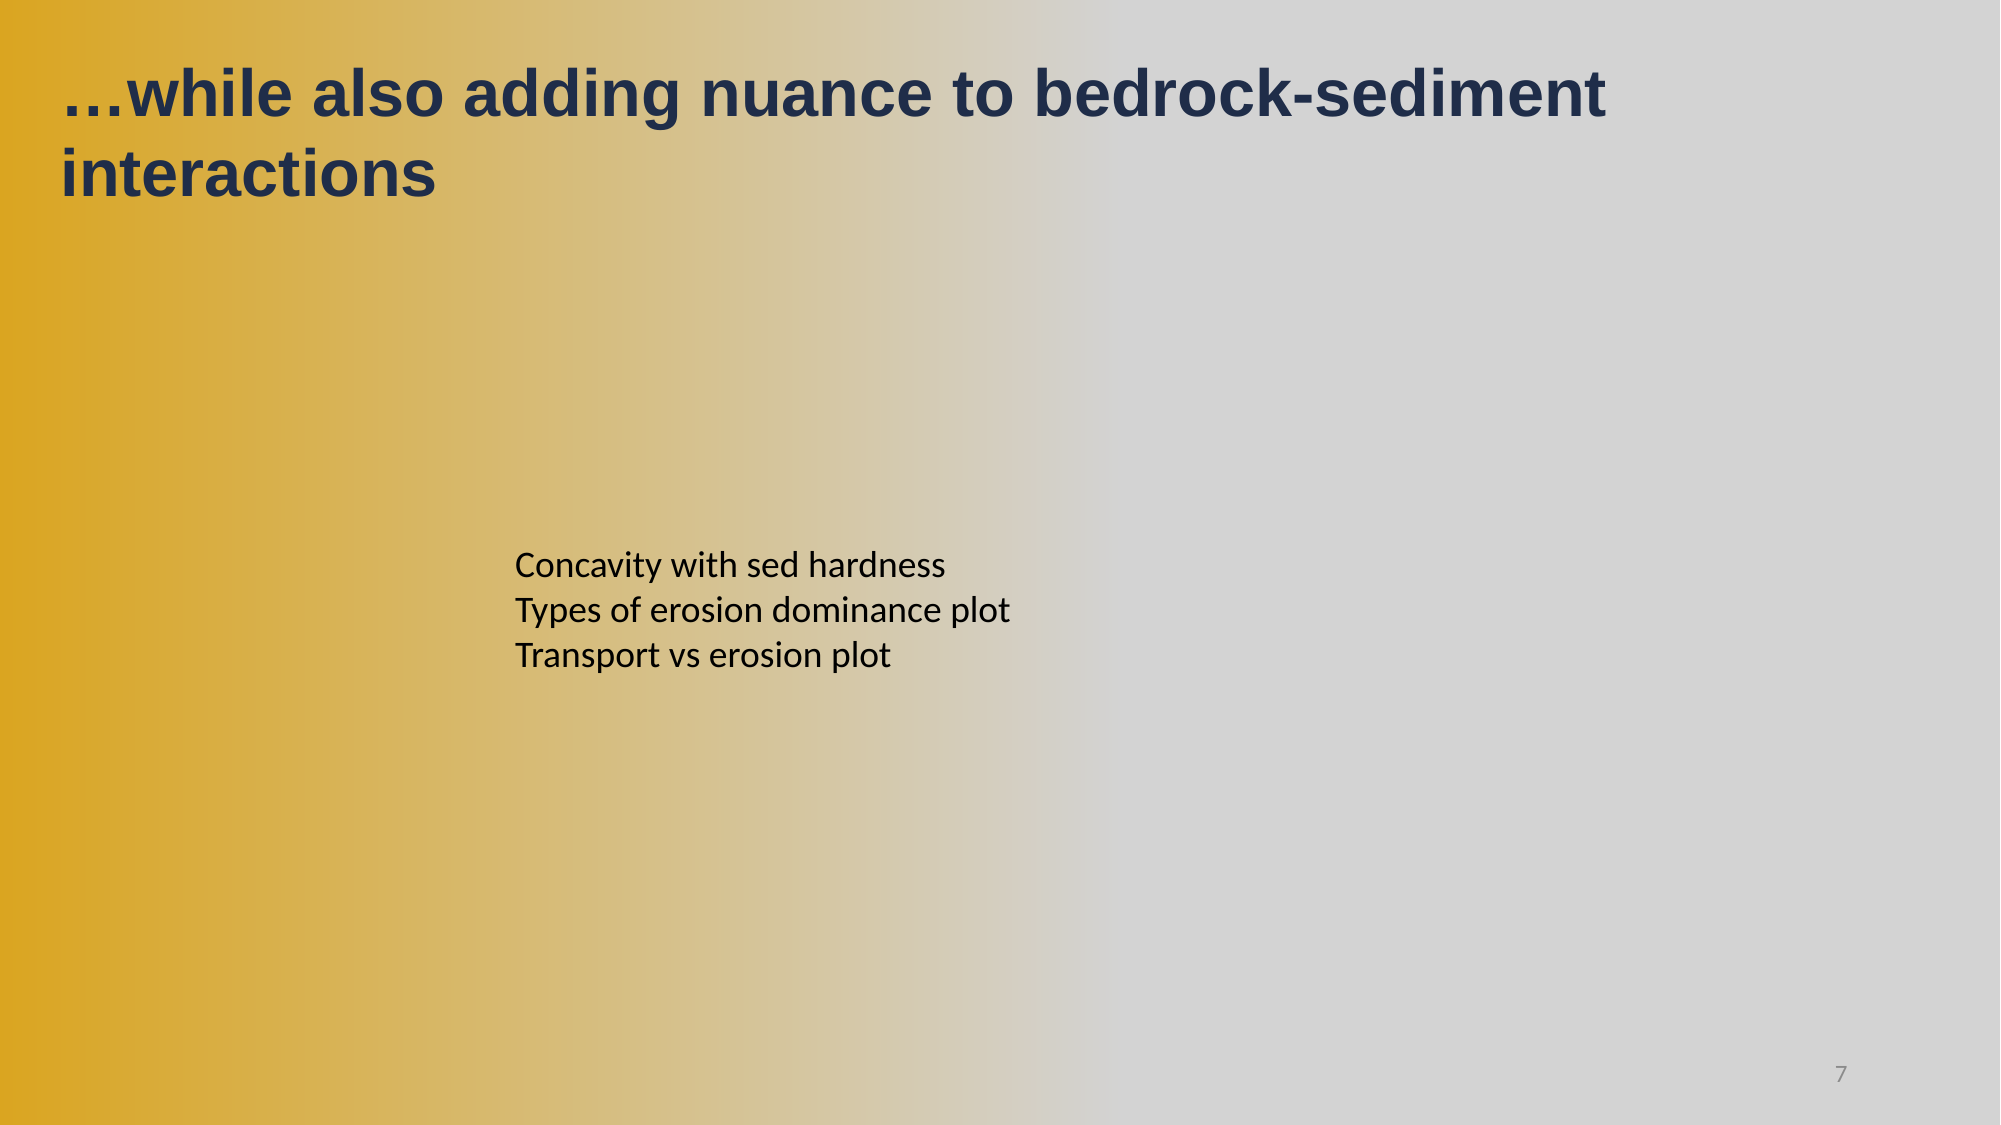

…while also adding nuance to bedrock-sediment interactions
Concavity with sed hardness
Types of erosion dominance plot
Transport vs erosion plot
7